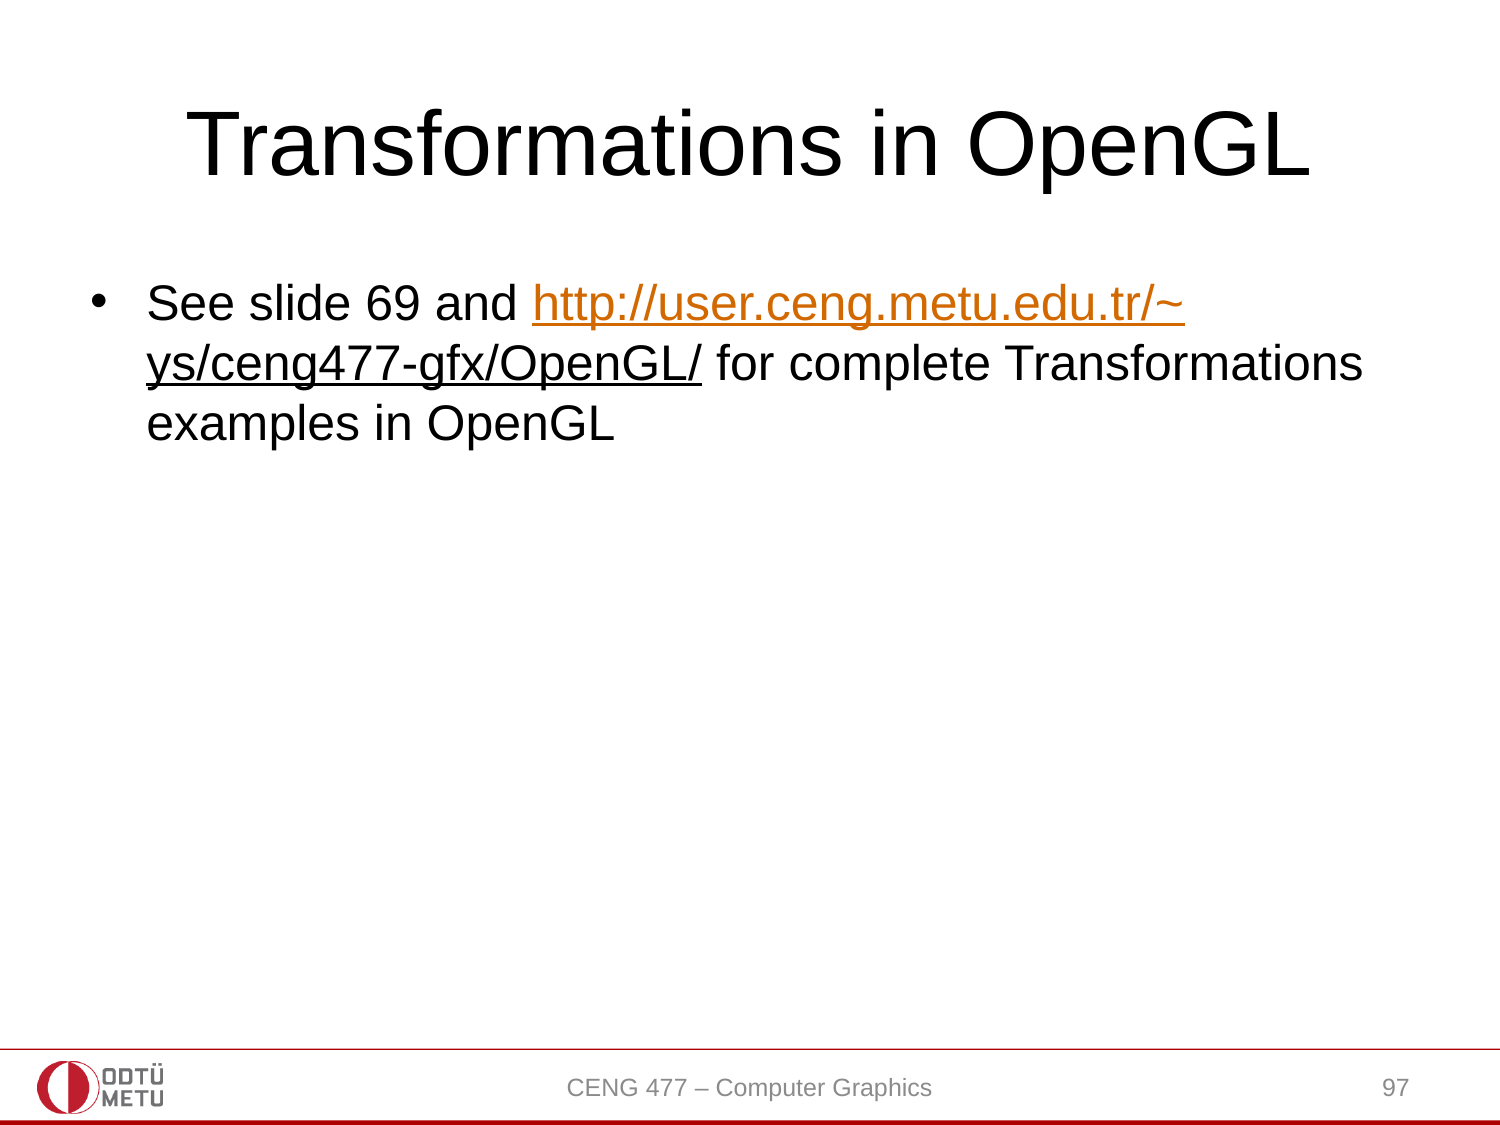

# Transformations in OpenGL
See slide 69 and http://user.ceng.metu.edu.tr/~ys/ceng477-gfx/OpenGL/ for complete Transformations examples in OpenGL

CENG 477 – Computer Graphics
97